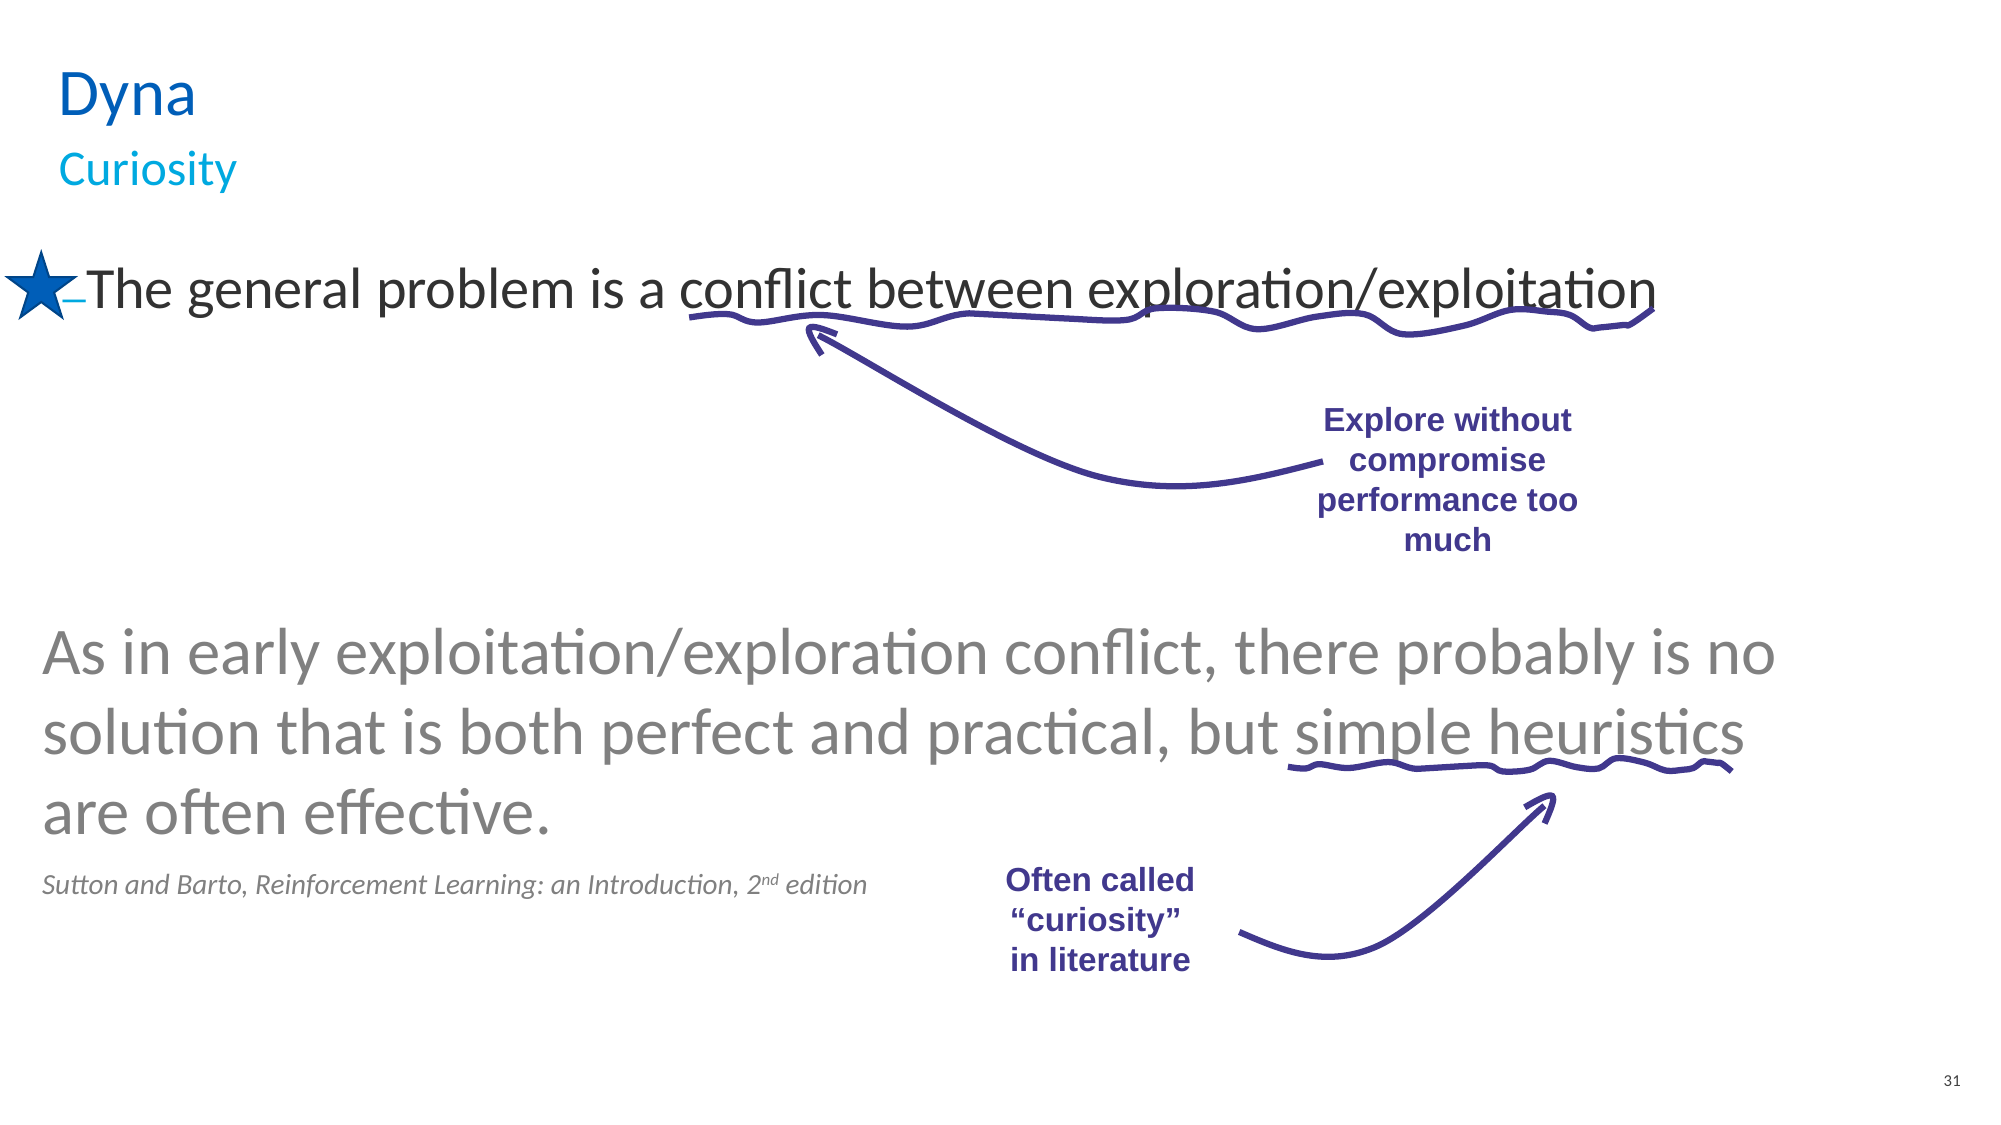

# Dyna
Curiosity
The general problem is a conflict between exploration/exploitation

As in early exploitation/exploration conflict, there probably is no solution that is both perfect and practical, but simple heuristics are often effective.
Explore without compromise performance too much

Often called “curiosity”
in literature
Sutton and Barto, Reinforcement Learning: an Introduction, 2nd edition
31